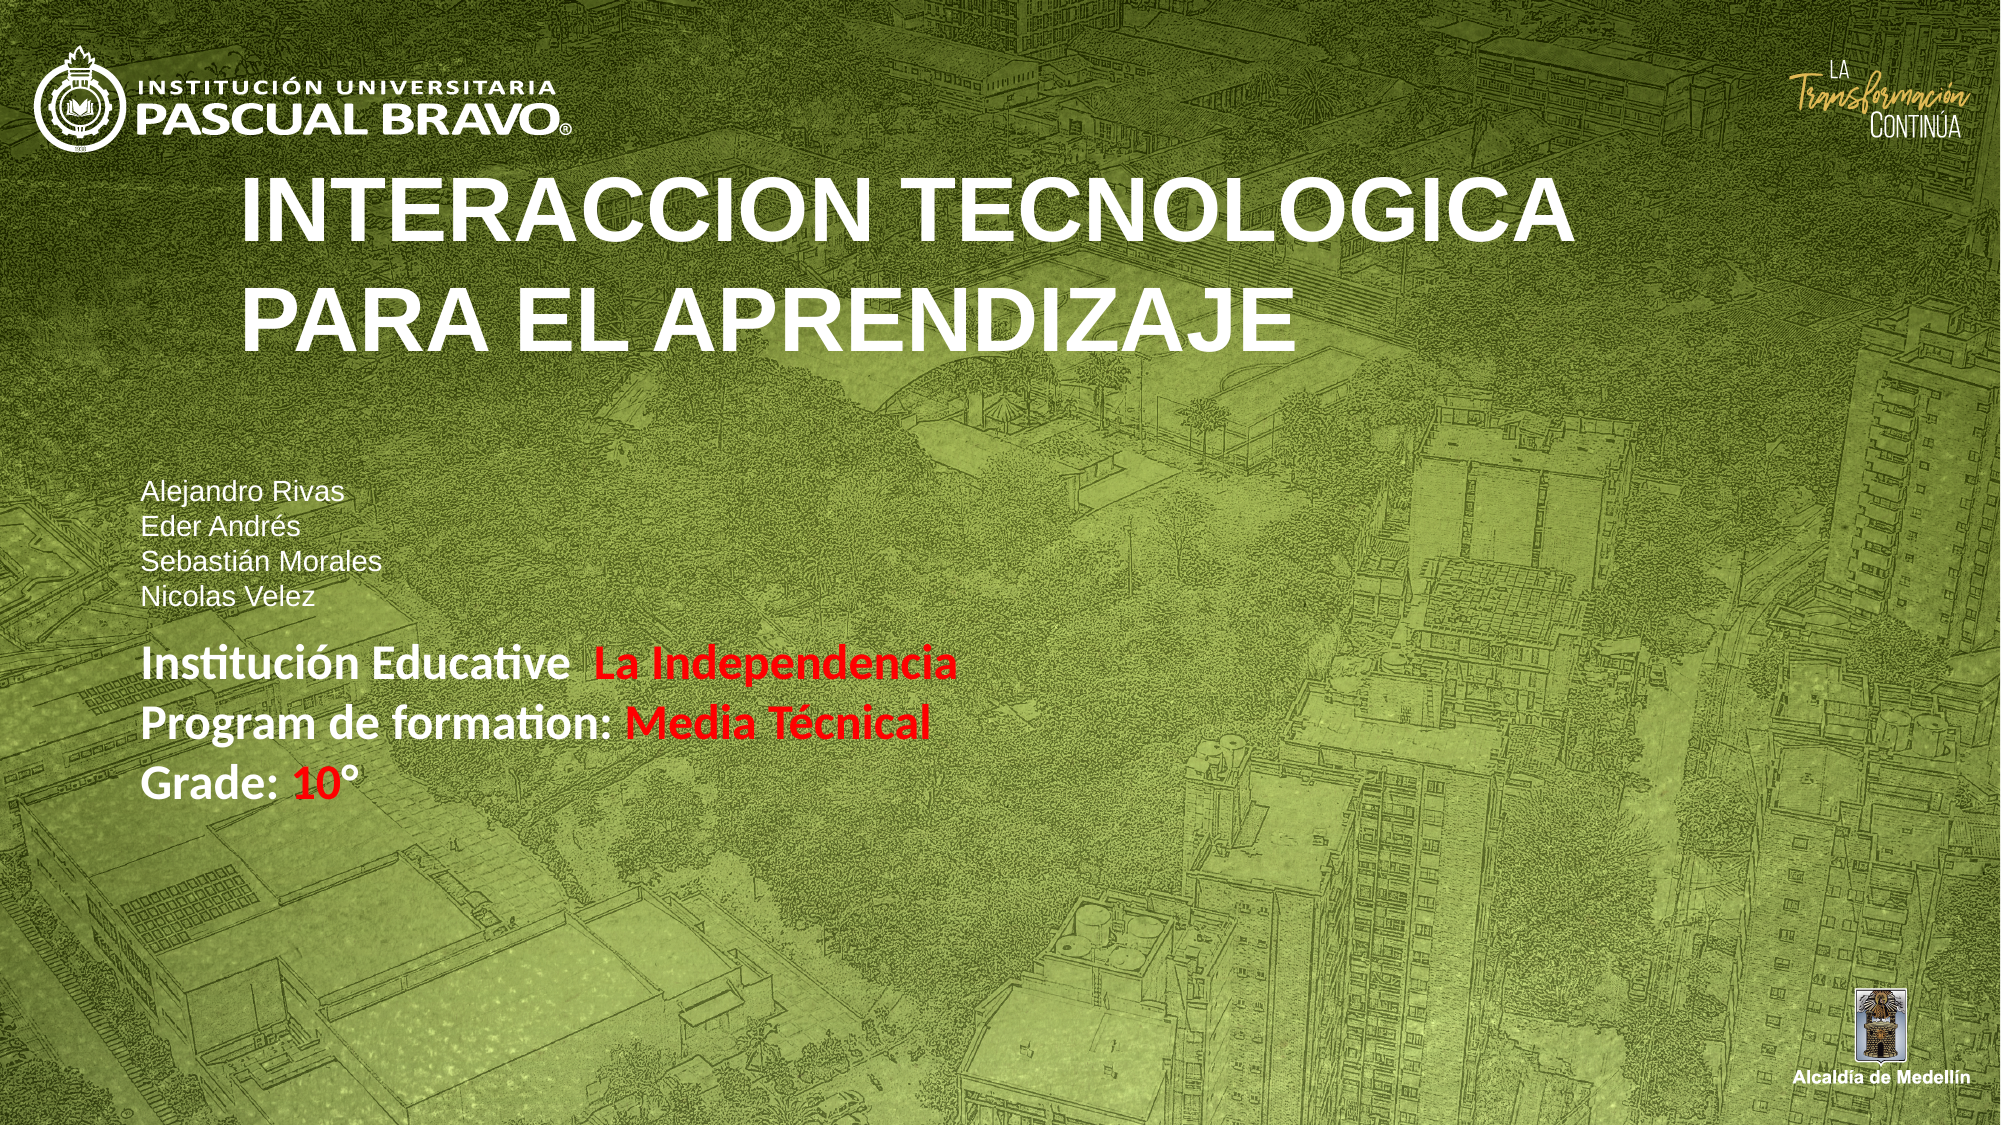

INTERACCION TECNOLOGICA PARA EL APRENDIZAJE

Alejandro Rivas
Eder Andrés
Sebastián Morales
Nicolas Velez
Institución Educative  La Independencia
Program de formation: Media Técnical
Grade: 10°